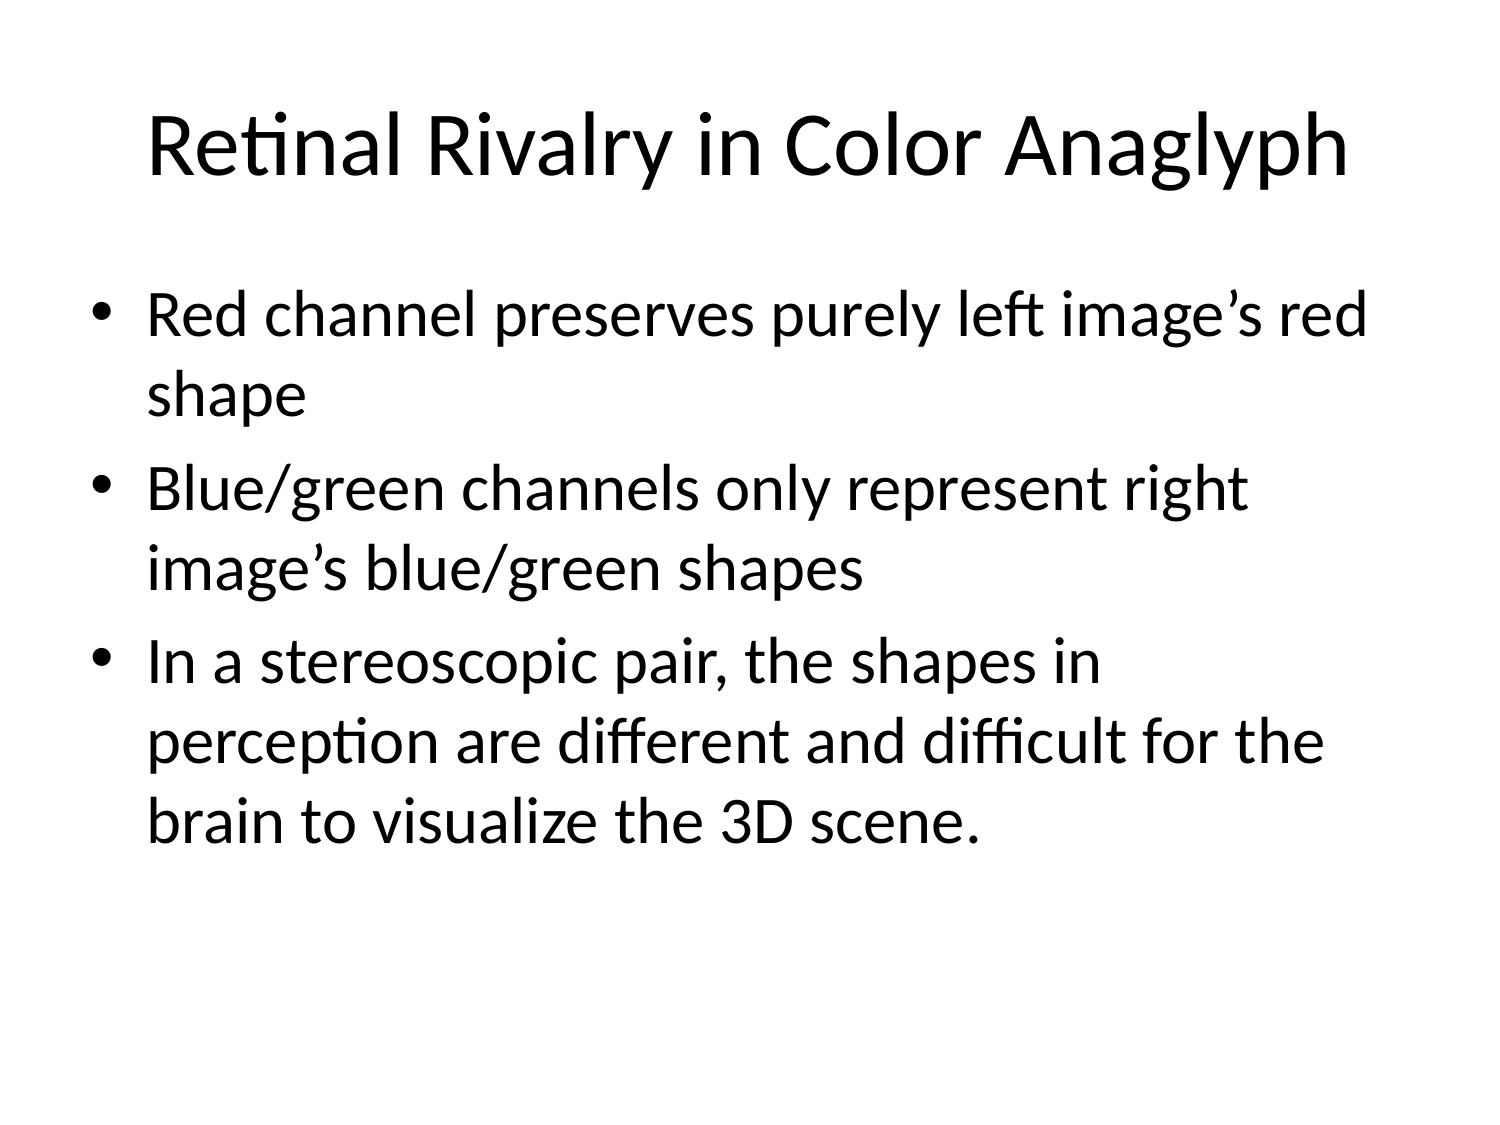

# Retinal Rivalry in Color Anaglyph
Red channel preserves purely left image’s red shape
Blue/green channels only represent right image’s blue/green shapes
In a stereoscopic pair, the shapes in perception are different and difficult for the brain to visualize the 3D scene.